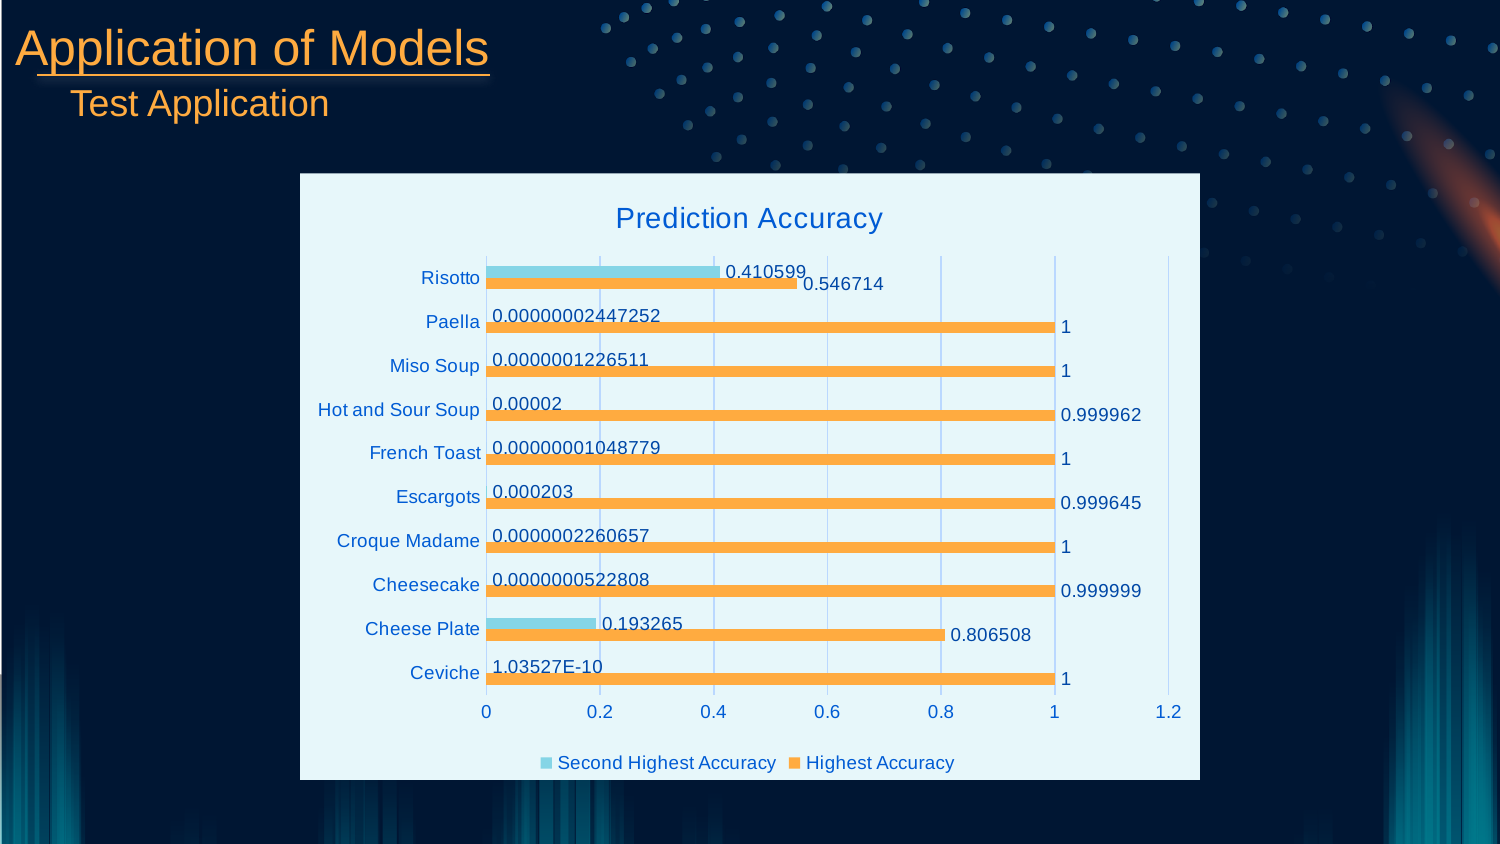

Application of Models
Test Application

### Chart: Prediction Accuracy

| Category | Highest Accuracy  | Second Highest Accuracy |
|---|---|---|
| Ceviche | 1.0 | 1.03527e-10 |
| Cheese Plate | 0.806508 | 0.193265 |
| Cheesecake | 0.999999 | 5.22808e-08 |
| Croque Madame | 1.0 | 2.260657e-07 |
| Escargots | 0.999645 | 0.000203 |
| French Toast | 1.0 | 1.048779e-08 |
| Hot and Sour Soup | 0.999962 | 2e-05 |
| Miso Soup | 1.0 | 1.226511e-07 |
| Paella | 1.0 | 2.447252e-08 |
| Risotto | 0.546714 | 0.410599 |